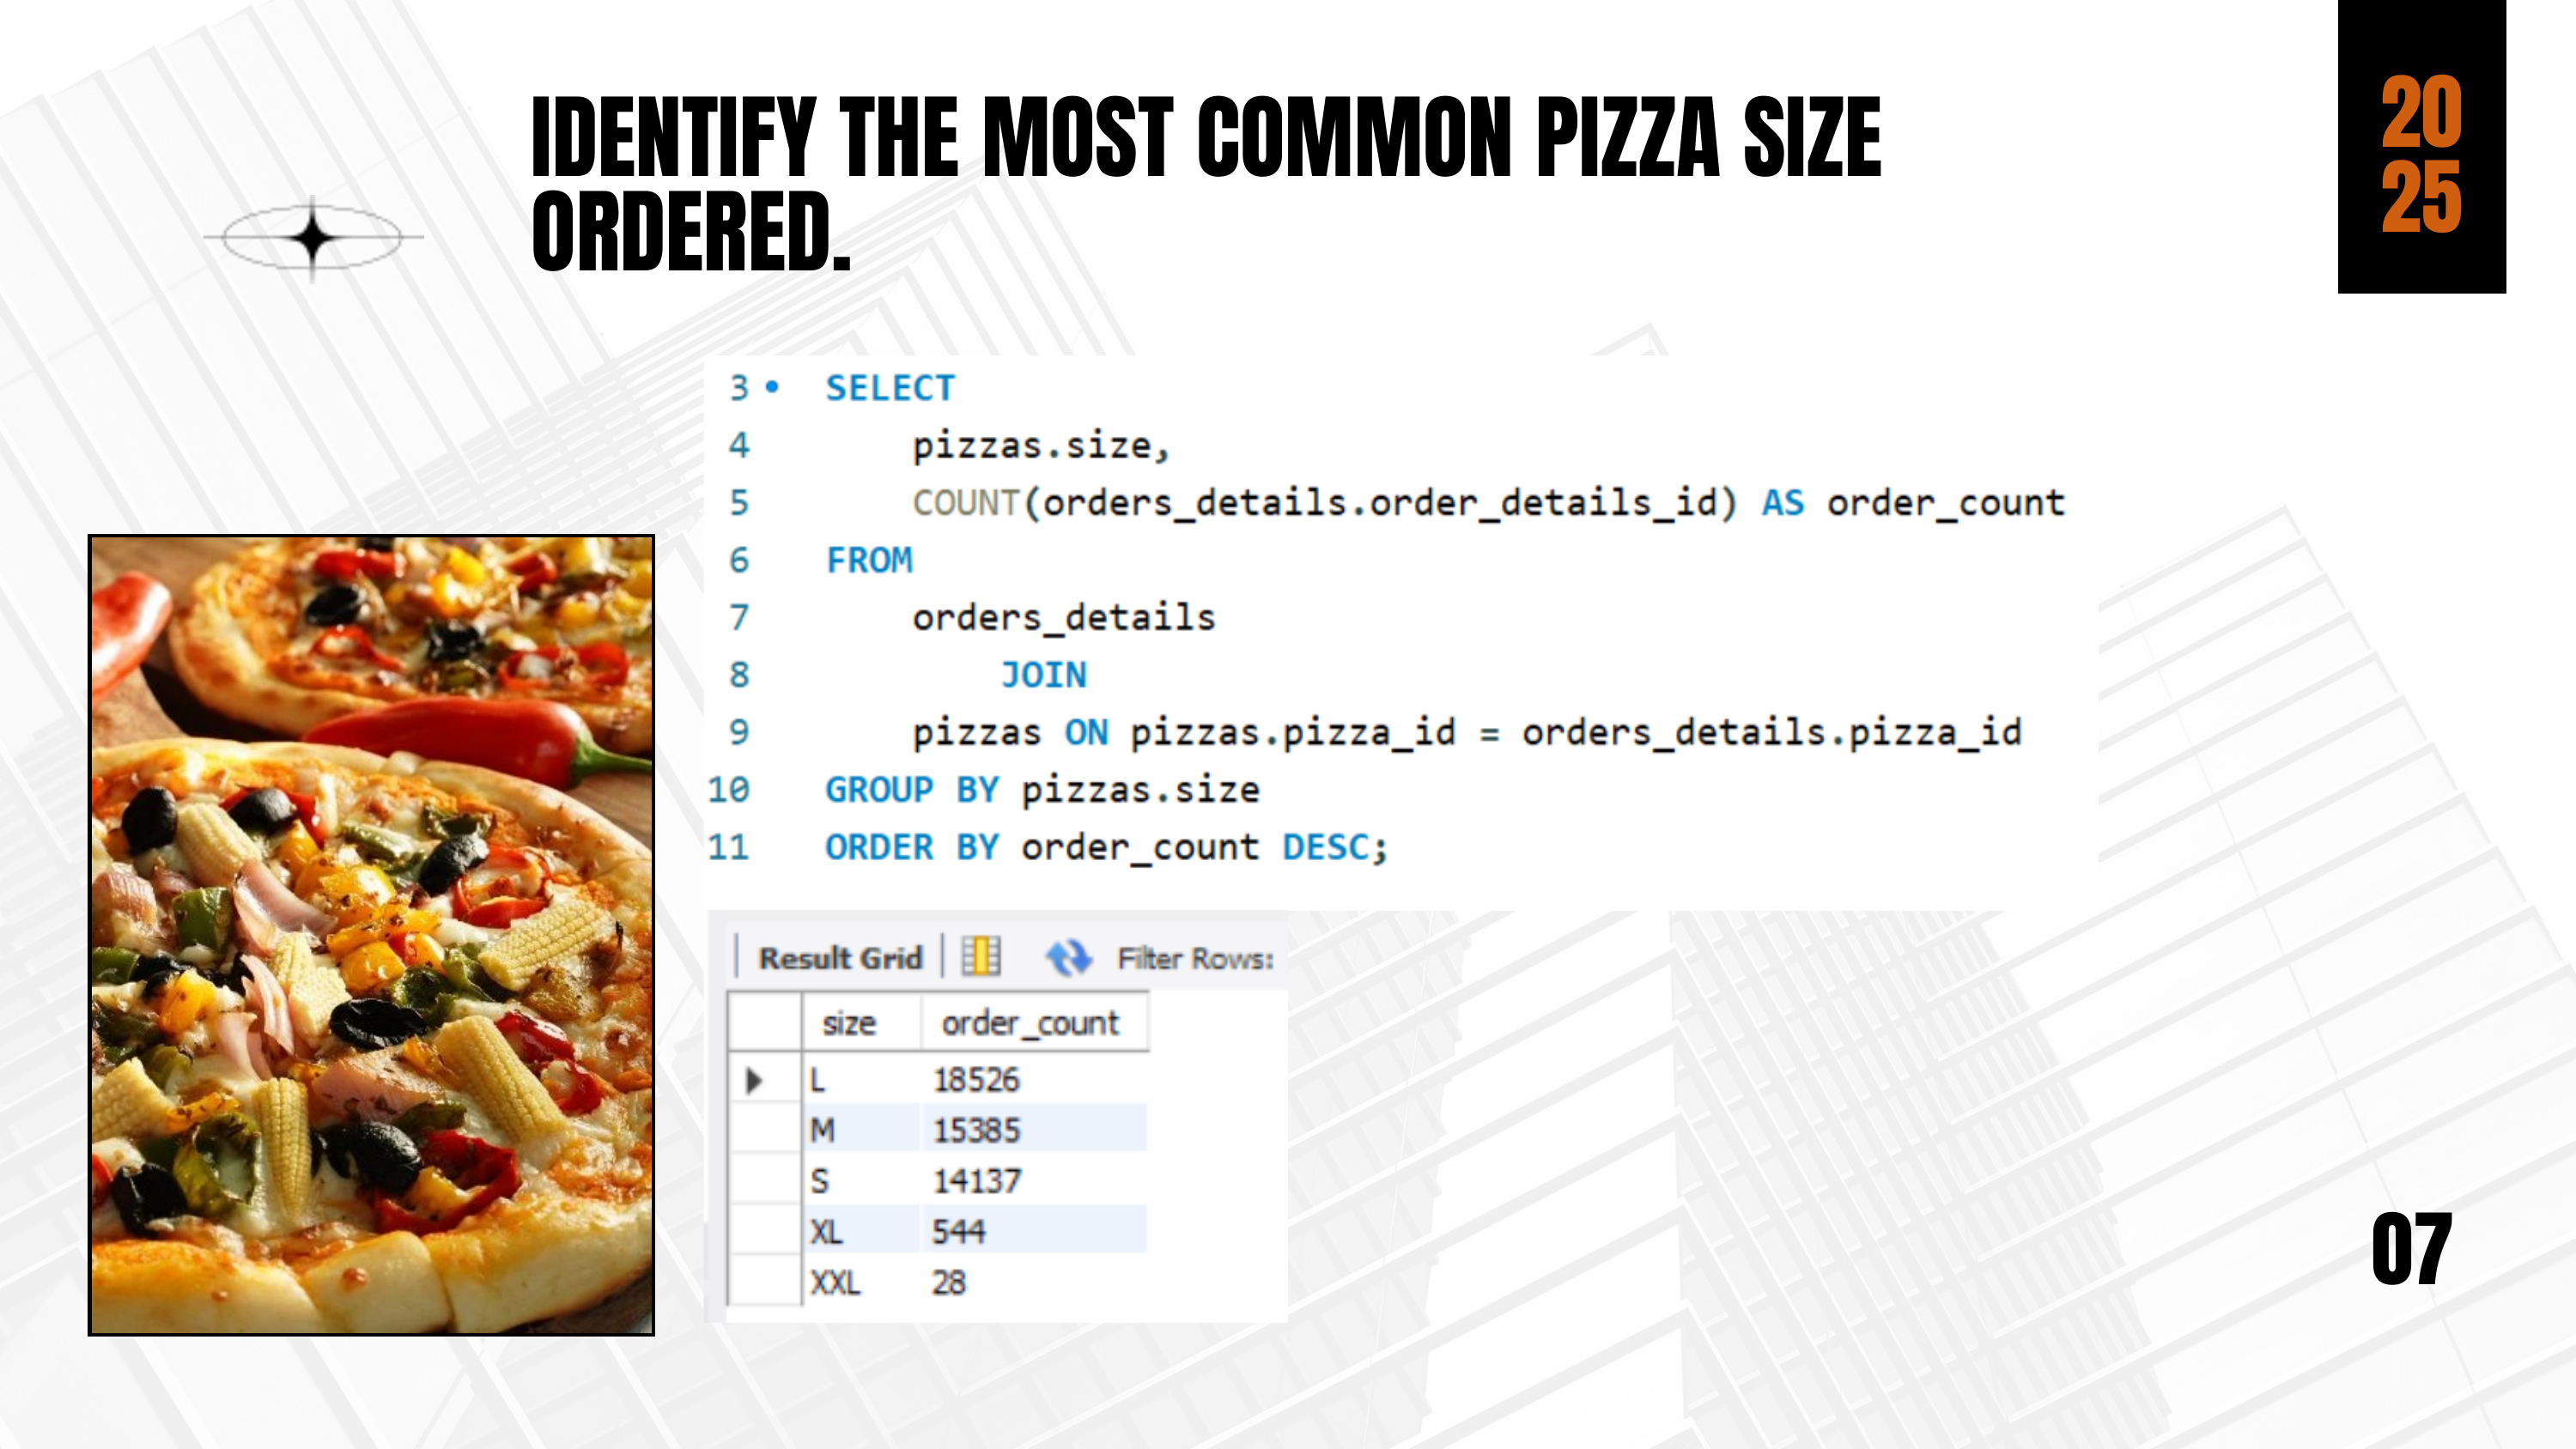

20
25
IDENTIFY THE MOST COMMON PIZZA SIZE ORDERED.

07